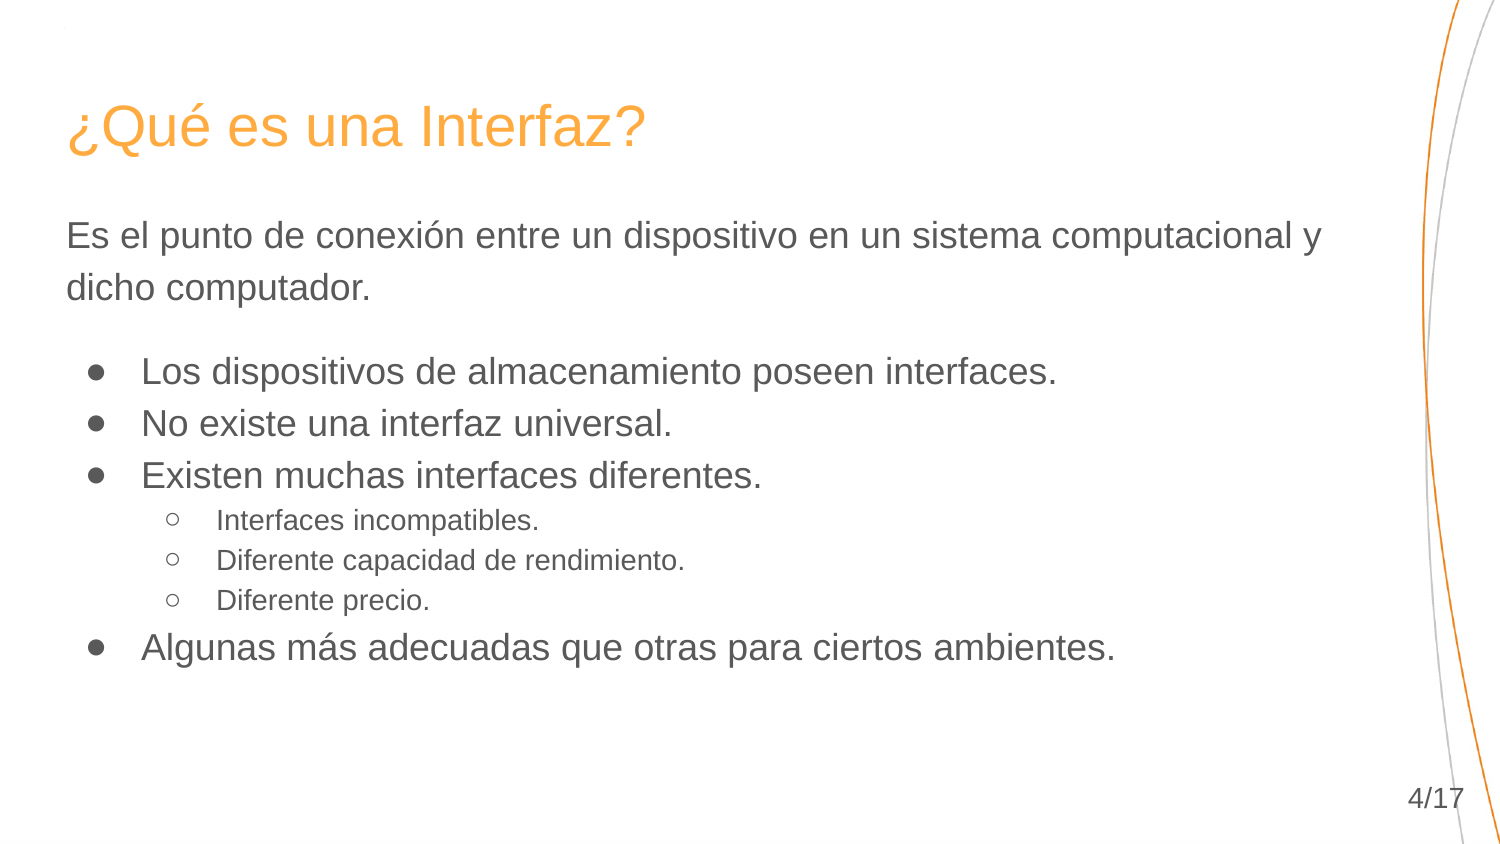

# ¿Qué es una Interfaz?
Es el punto de conexión entre un dispositivo en un sistema computacional y dicho computador.
Los dispositivos de almacenamiento poseen interfaces.
No existe una interfaz universal.
Existen muchas interfaces diferentes.
Interfaces incompatibles.
Diferente capacidad de rendimiento.
Diferente precio.
Algunas más adecuadas que otras para ciertos ambientes.

4/17